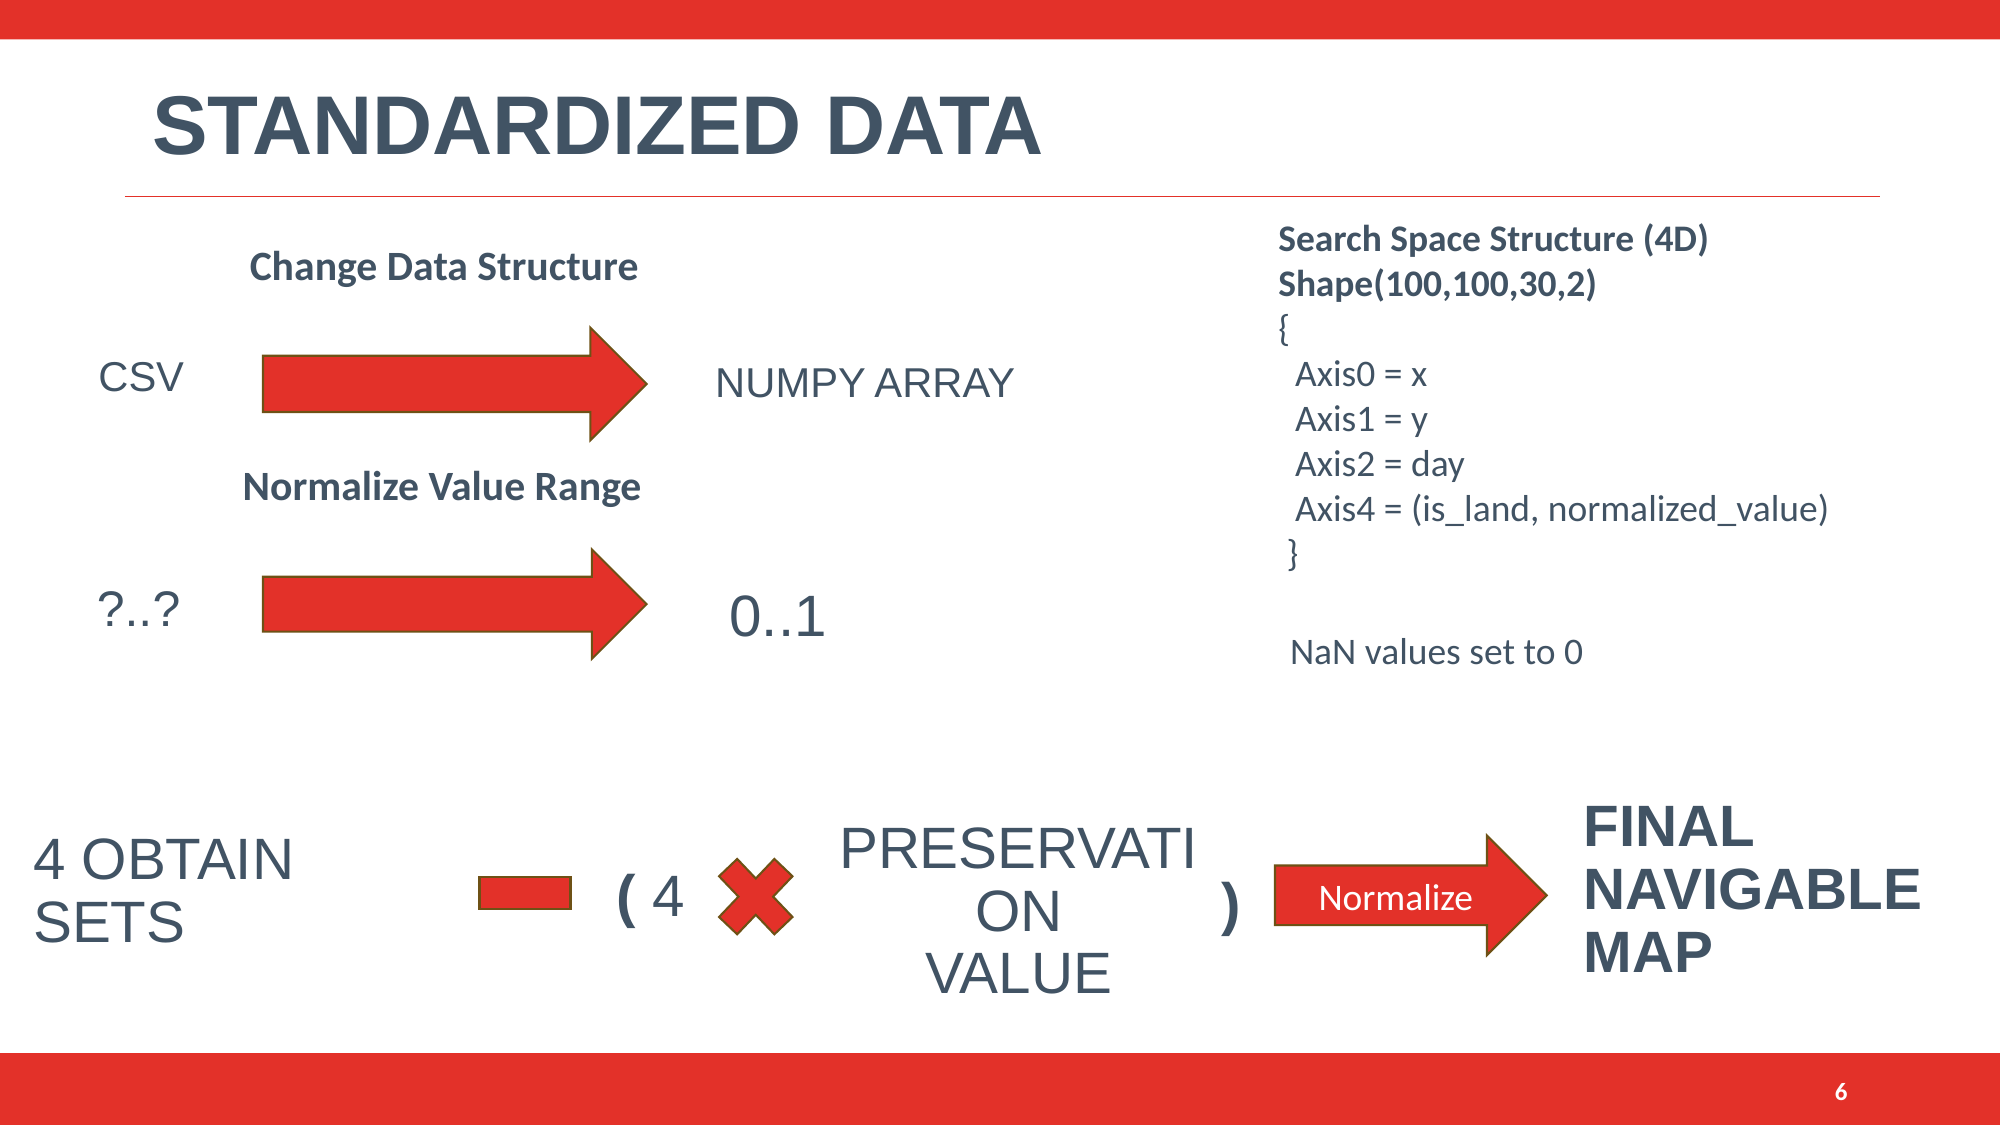

# Standardized Data
Search Space Structure (4D)
Shape(100,100,30,2)
{
  Axis0 = x
  Axis1 = y
  Axis2 = day
  Axis4 = (is_land, normalized_value)
 }
Change Data Structure
CSV

Numpy array
Normalize Value Range

?..?
0..1
NaN values set to 0
Normalize
Final navigable map

 ( 4
4 Obtain sets
)
Preservation
value

6